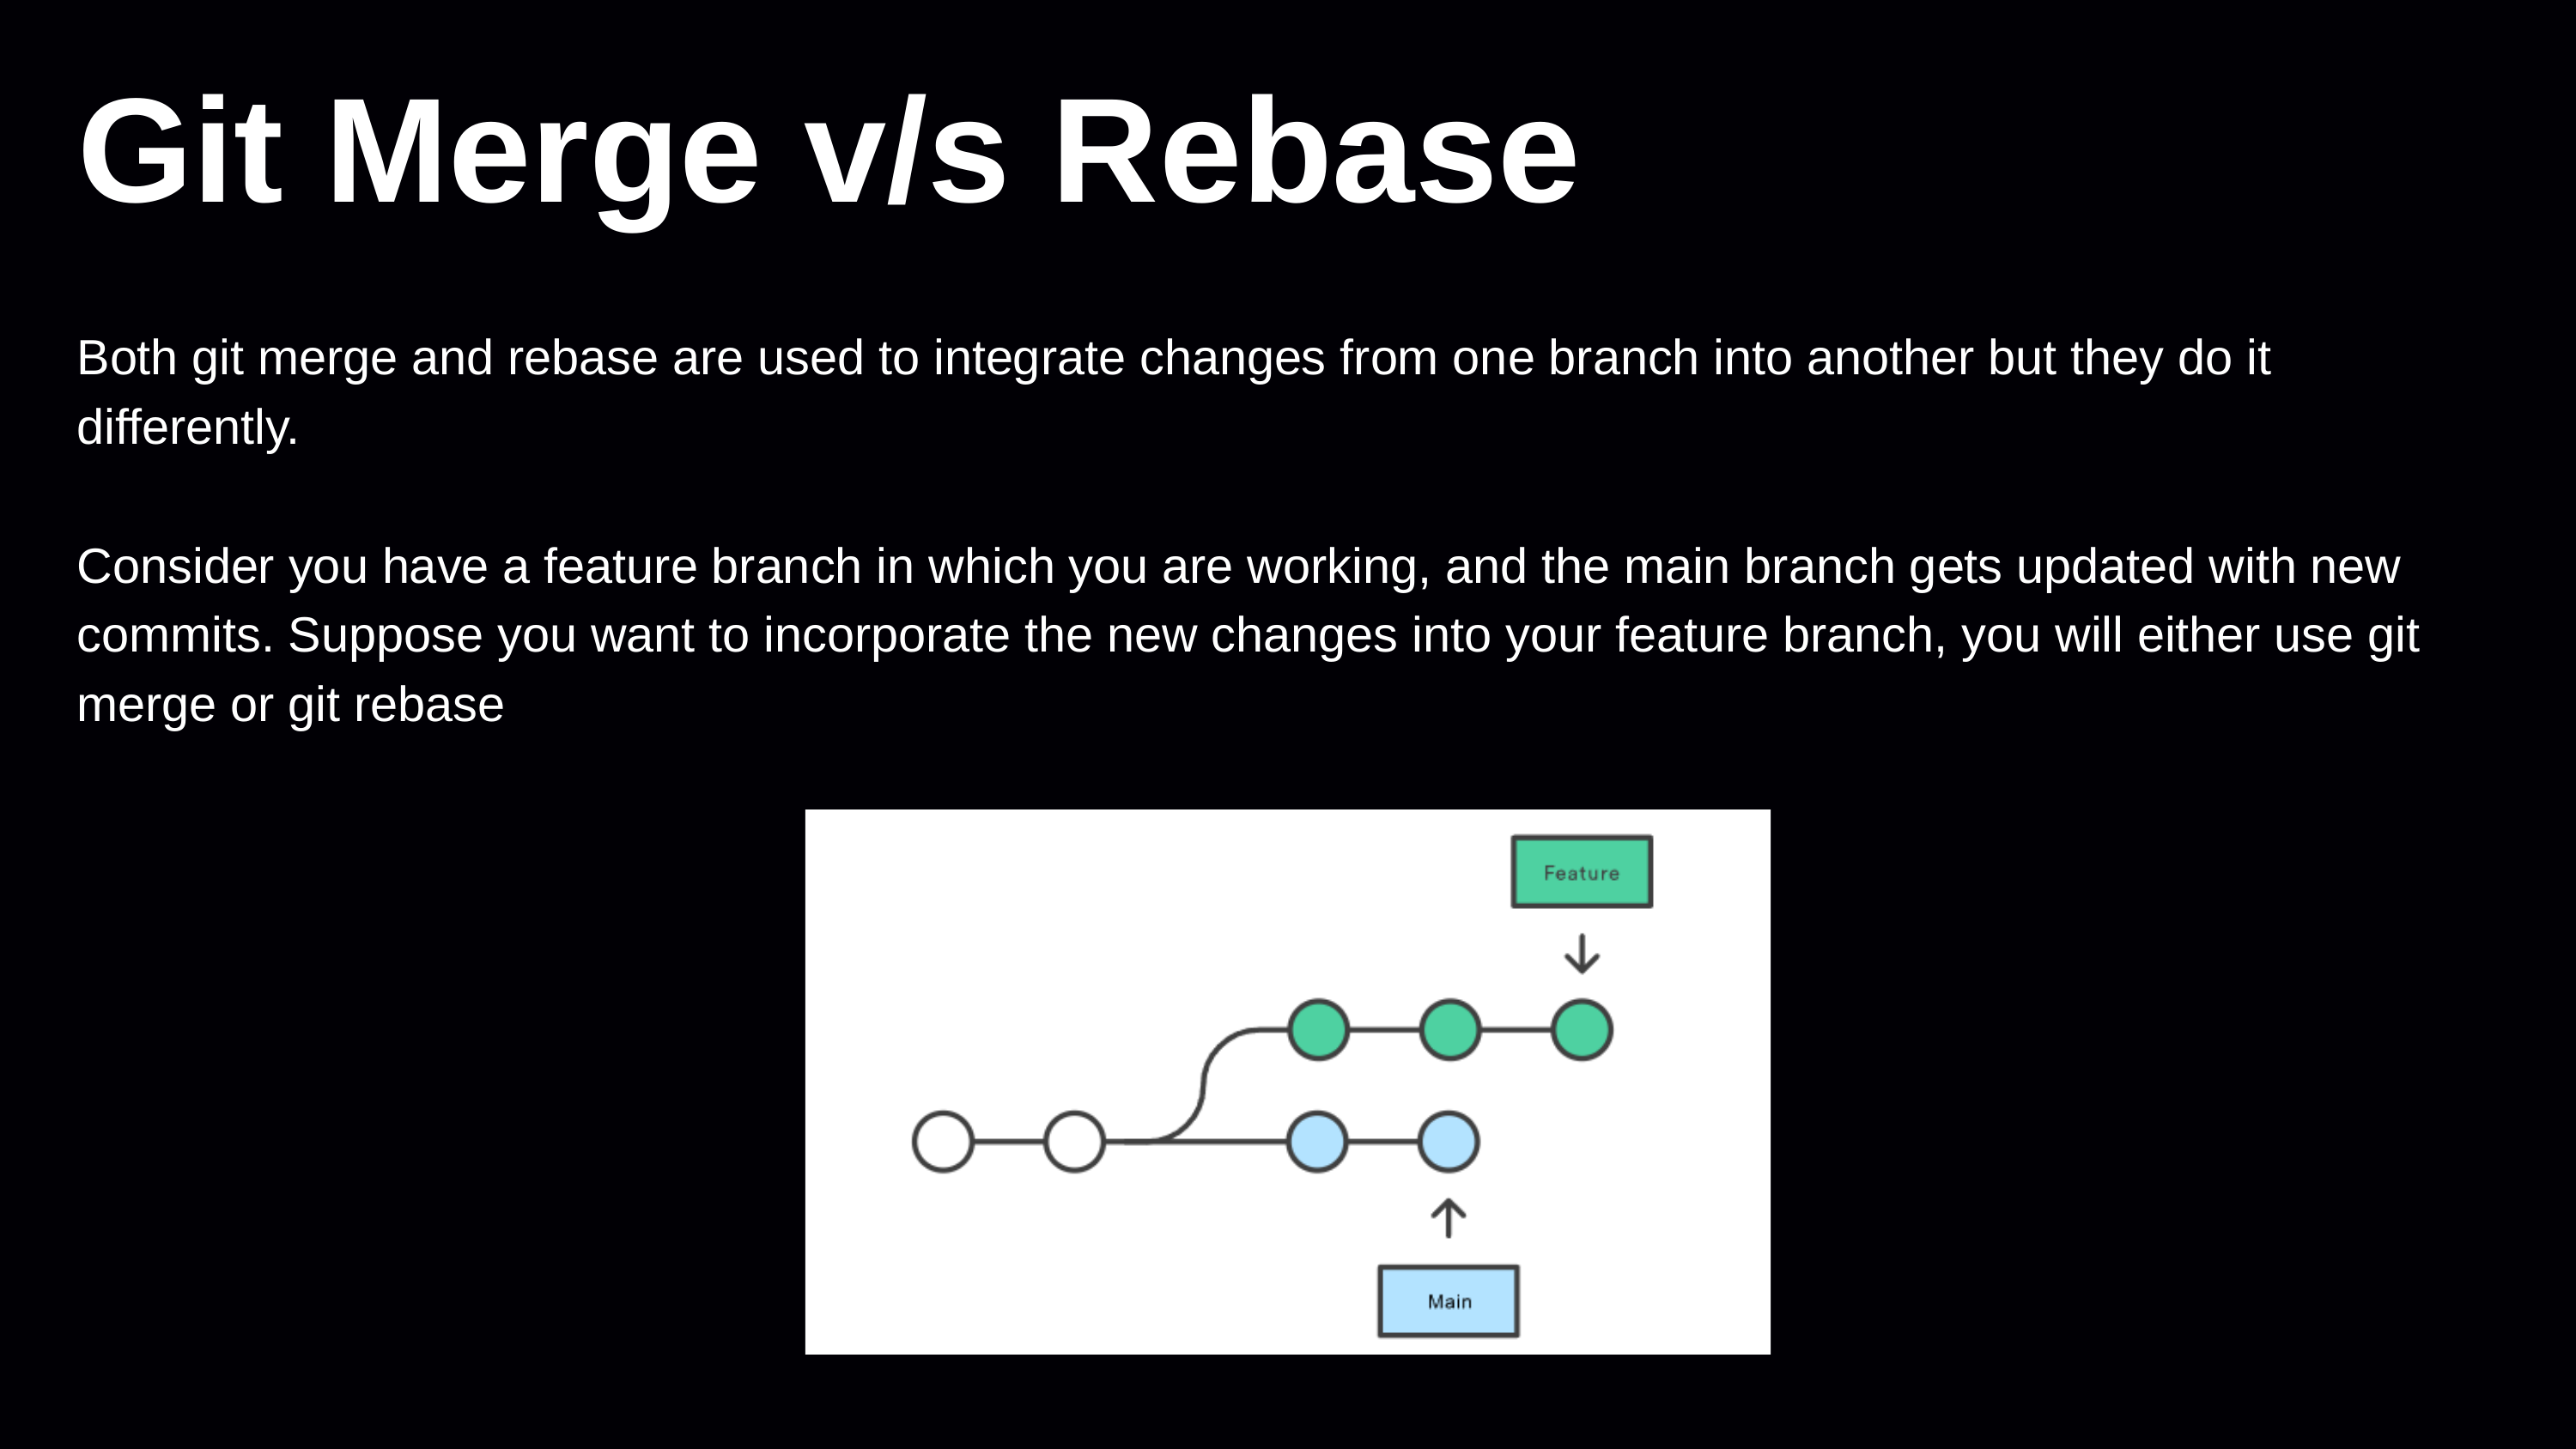

Git Merge v/s Rebase
Both git merge and rebase are used to integrate changes from one branch into another but they do it differently.

Consider you have a feature branch in which you are working, and the main branch gets updated with new commits. Suppose you want to incorporate the new changes into your feature branch, you will either use git merge or git rebase